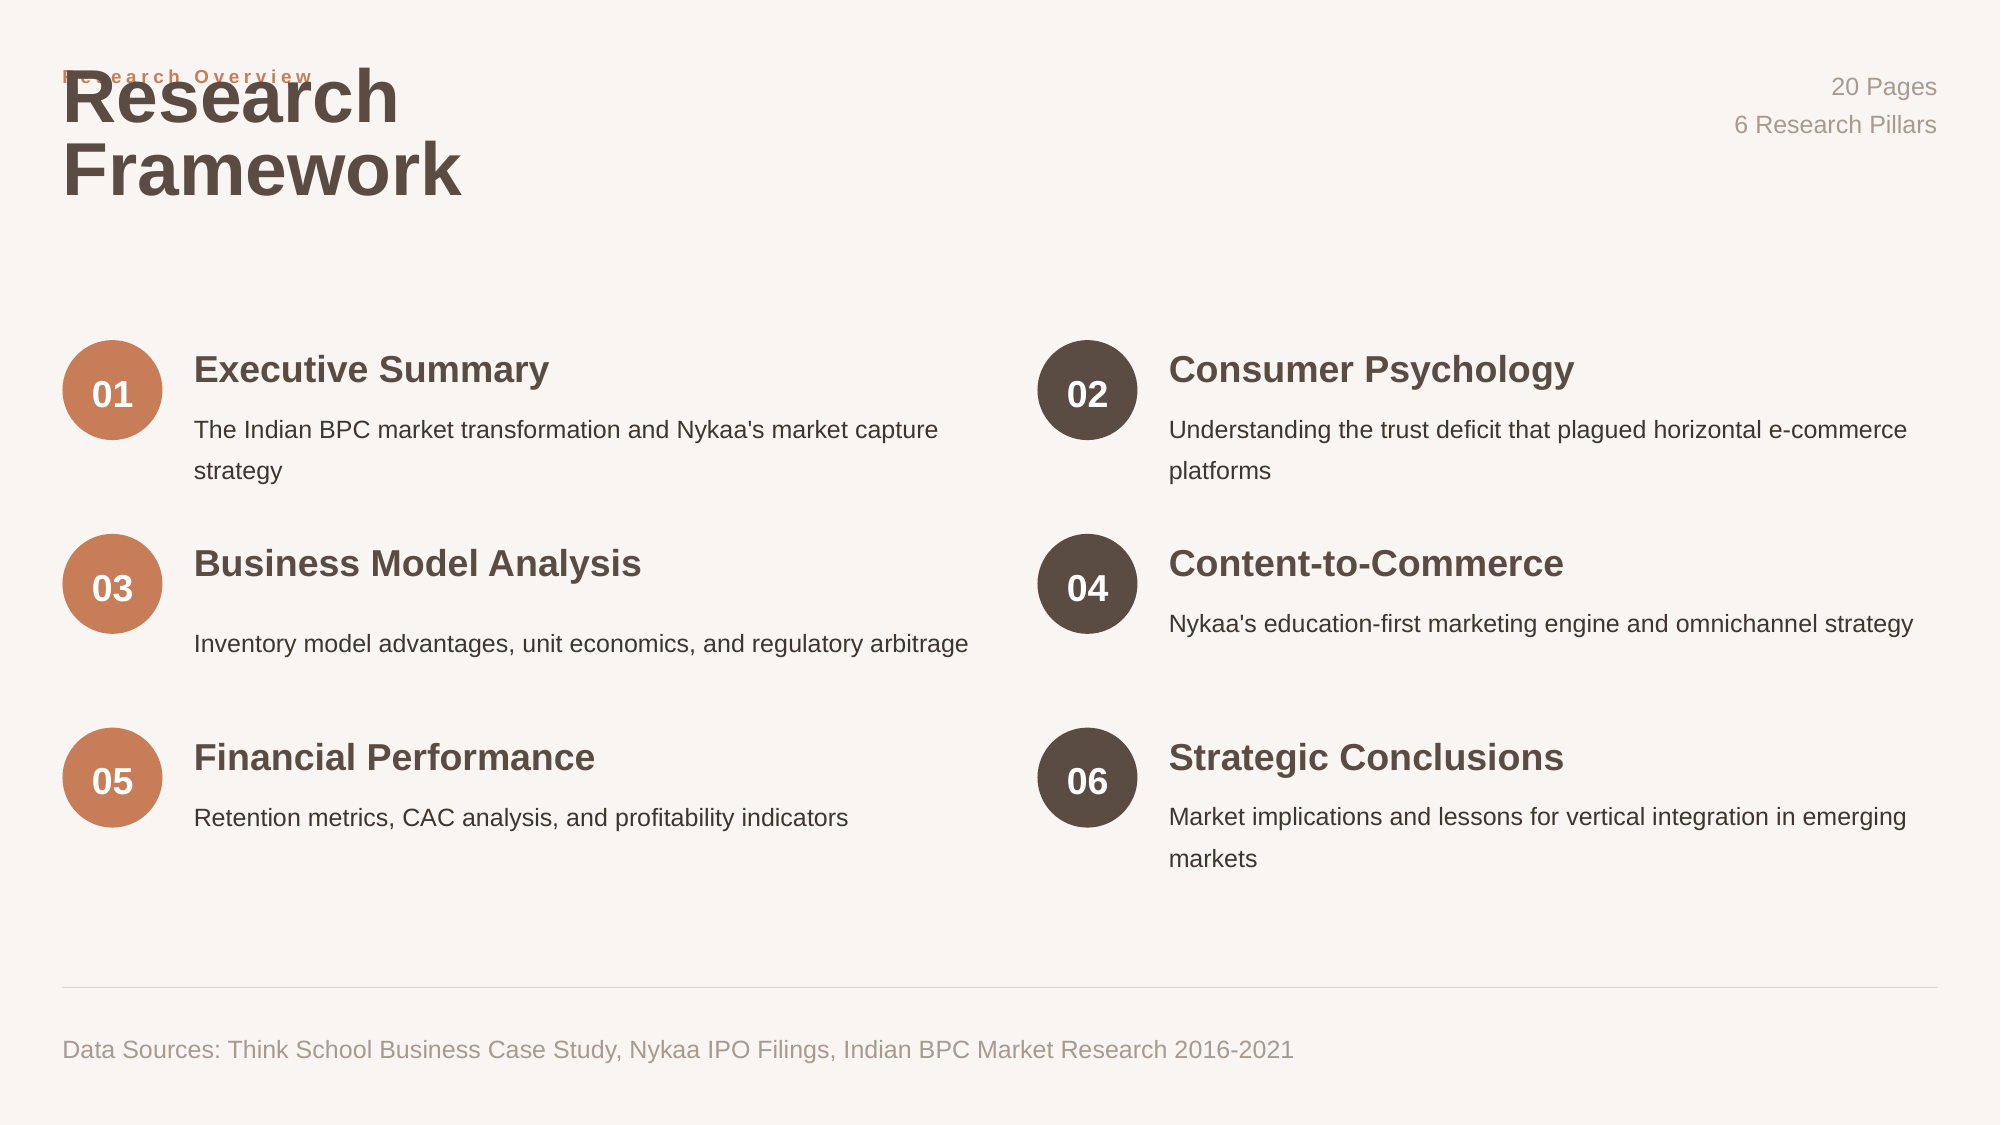

Research Overview
20 Pages
Research Framework
6 Research Pillars
01

Executive Summary
02

Consumer Psychology
The Indian BPC market transformation and Nykaa's market capture strategy
Understanding the trust deficit that plagued horizontal e-commerce platforms
03

Business Model Analysis
04

Content-to-Commerce
Inventory model advantages, unit economics, and regulatory arbitrage
Nykaa's education-first marketing engine and omnichannel strategy
05

Financial Performance
06

Strategic Conclusions
Retention metrics, CAC analysis, and profitability indicators
Market implications and lessons for vertical integration in emerging markets

Data Sources: Think School Business Case Study, Nykaa IPO Filings, Indian BPC Market Research 2016-2021